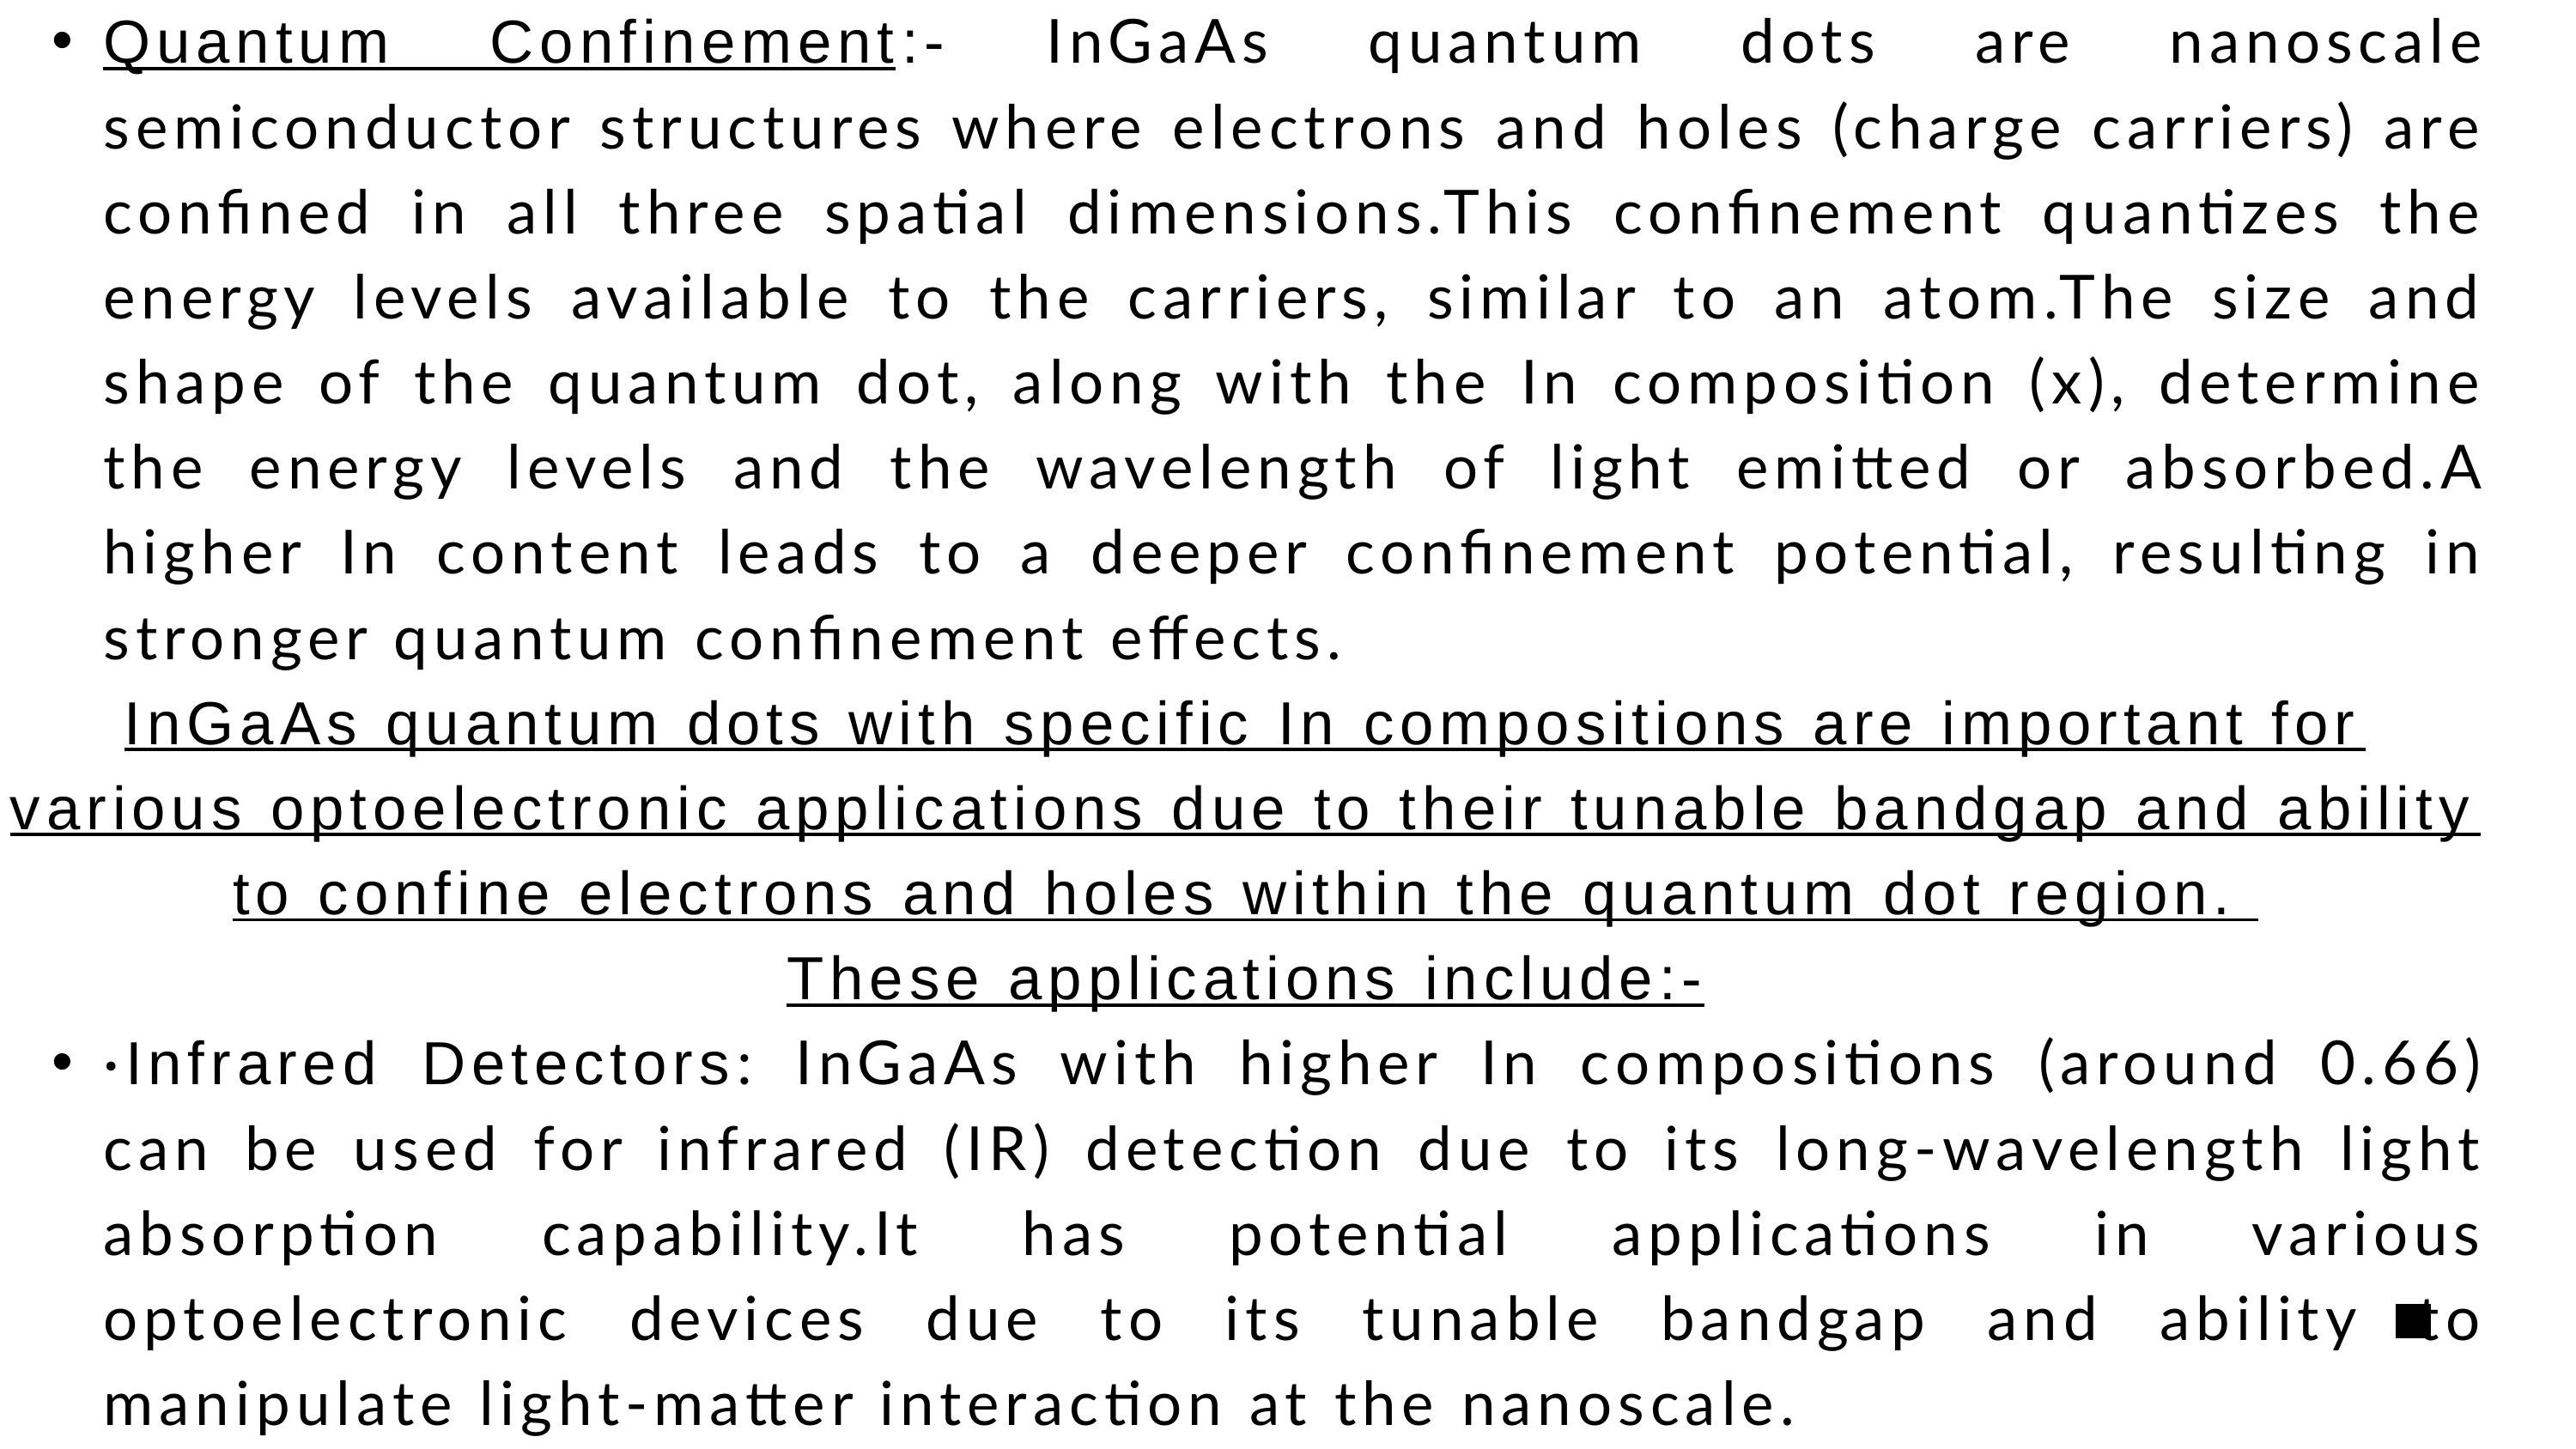

Quantum Confinement:- InGaAs quantum dots are nanoscale semiconductor structures where electrons and holes (charge carriers) are confined in all three spatial dimensions.This confinement quantizes the energy levels available to the carriers, similar to an atom.The size and shape of the quantum dot, along with the In composition (x), determine the energy levels and the wavelength of light emitted or absorbed.A higher In content leads to a deeper confinement potential, resulting in stronger quantum confinement effects.
InGaAs quantum dots with specific In compositions are important for various optoelectronic applications due to their tunable bandgap and ability to confine electrons and holes within the quantum dot region.
These applications include:-
·Infrared Detectors: InGaAs with higher In compositions (around 0.66) can be used for infrared (IR) detection due to its long-wavelength light absorption capability.It has potential applications in various optoelectronic devices due to its tunable bandgap and ability to manipulate light-matter interaction at the nanoscale.